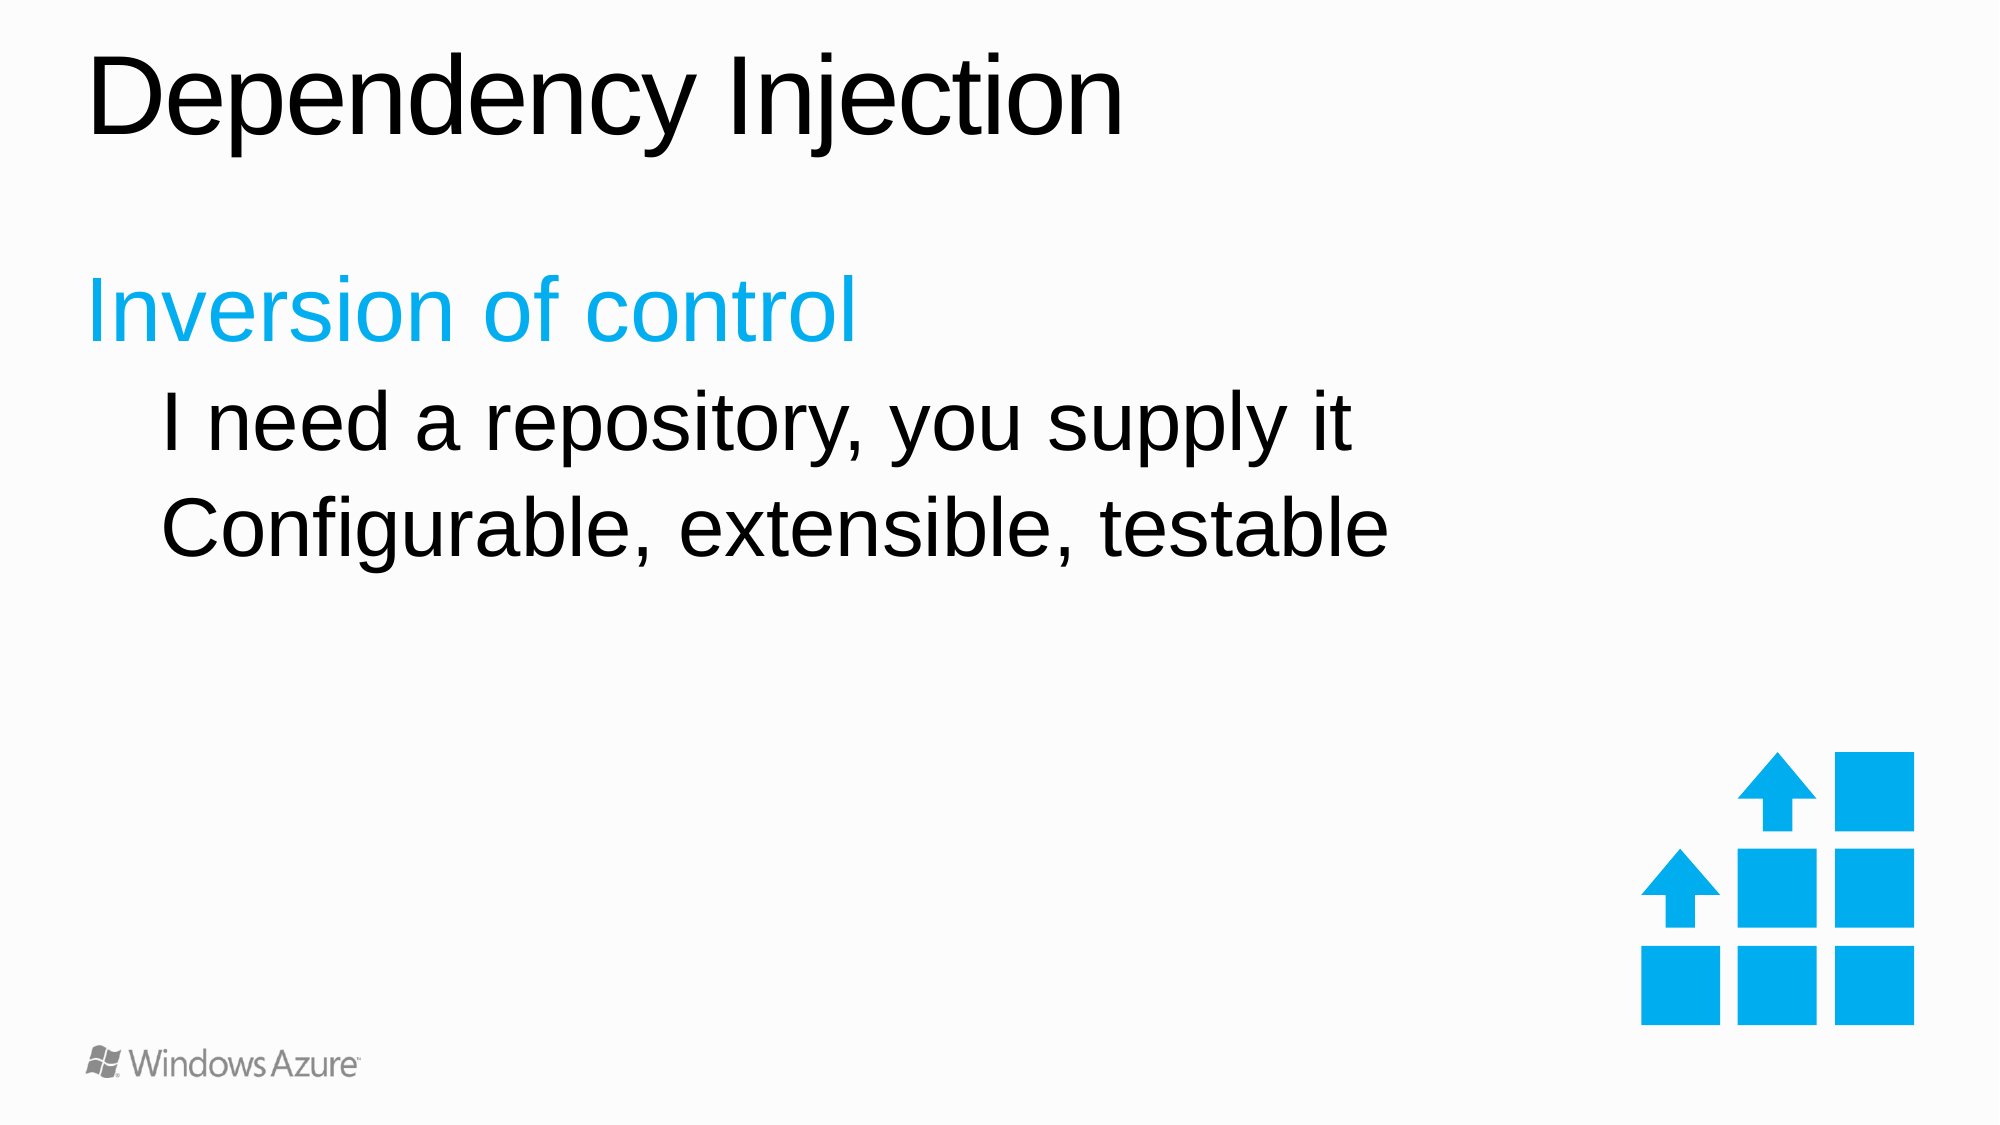

# Dependency Injection
Inversion of control
I need a repository, you supply it
Configurable, extensible, testable